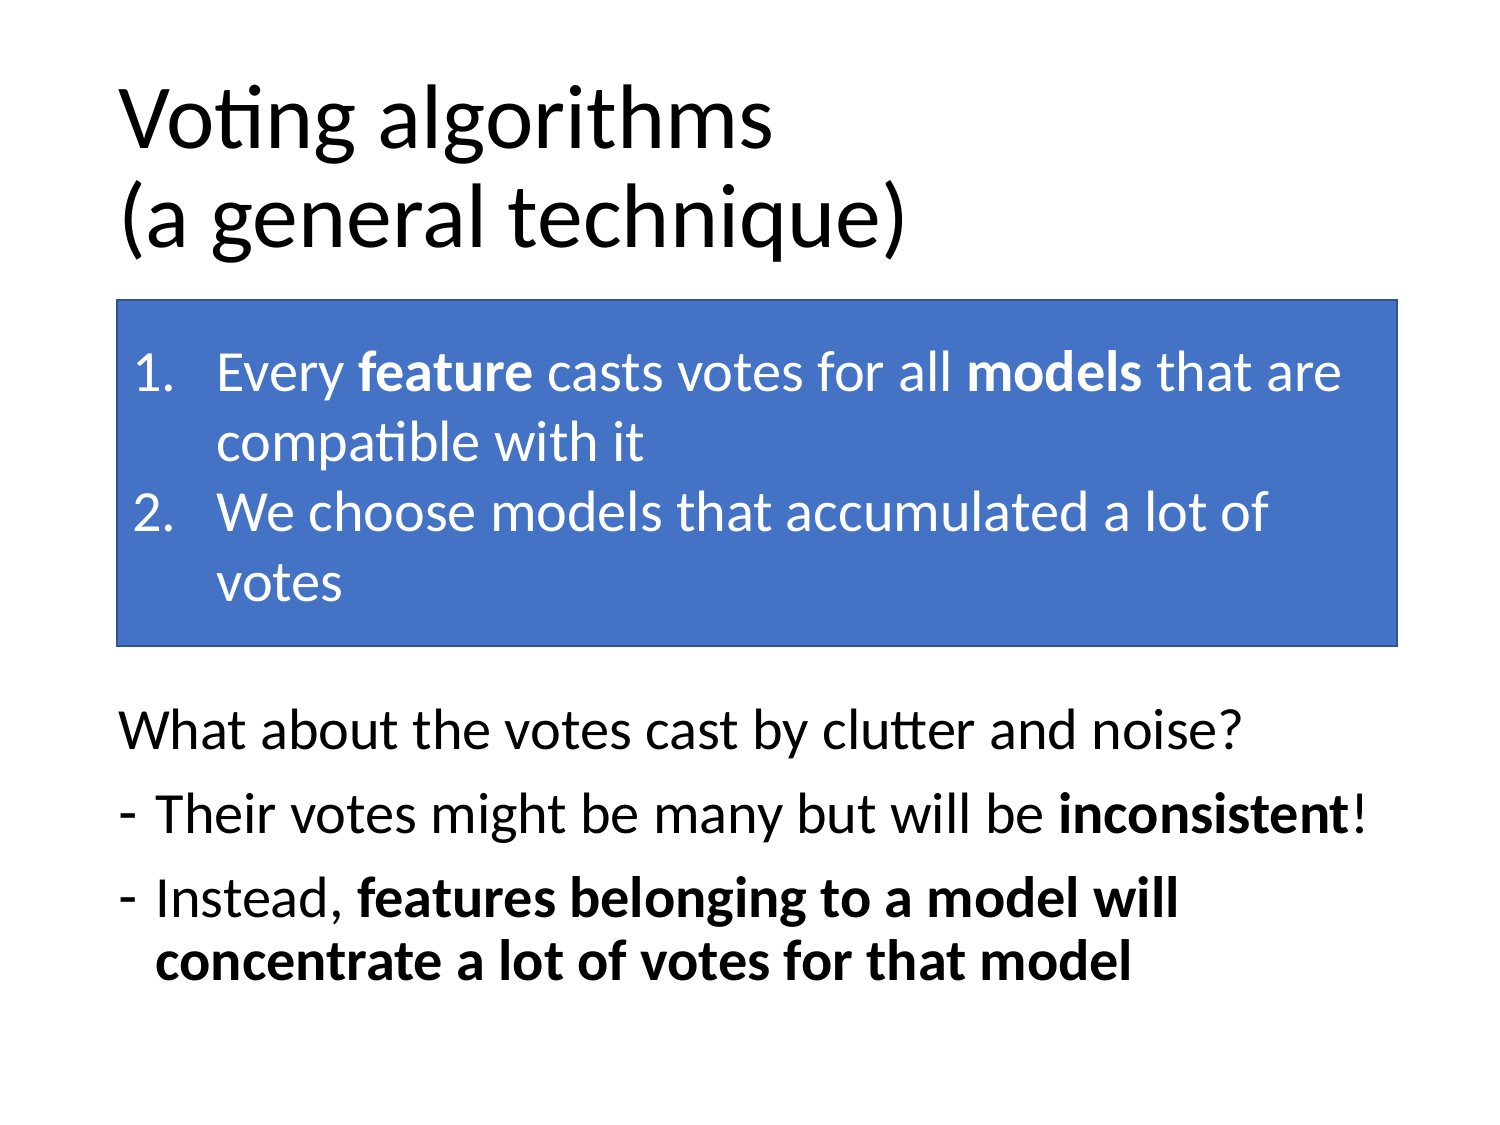

# Voting algorithms (a general technique)
Every feature casts votes for all models that are compatible with it
We choose models that accumulated a lot of votes
What about the votes cast by clutter and noise?
Their votes might be many but will be inconsistent!
Instead, features belonging to a model will concentrate a lot of votes for that model